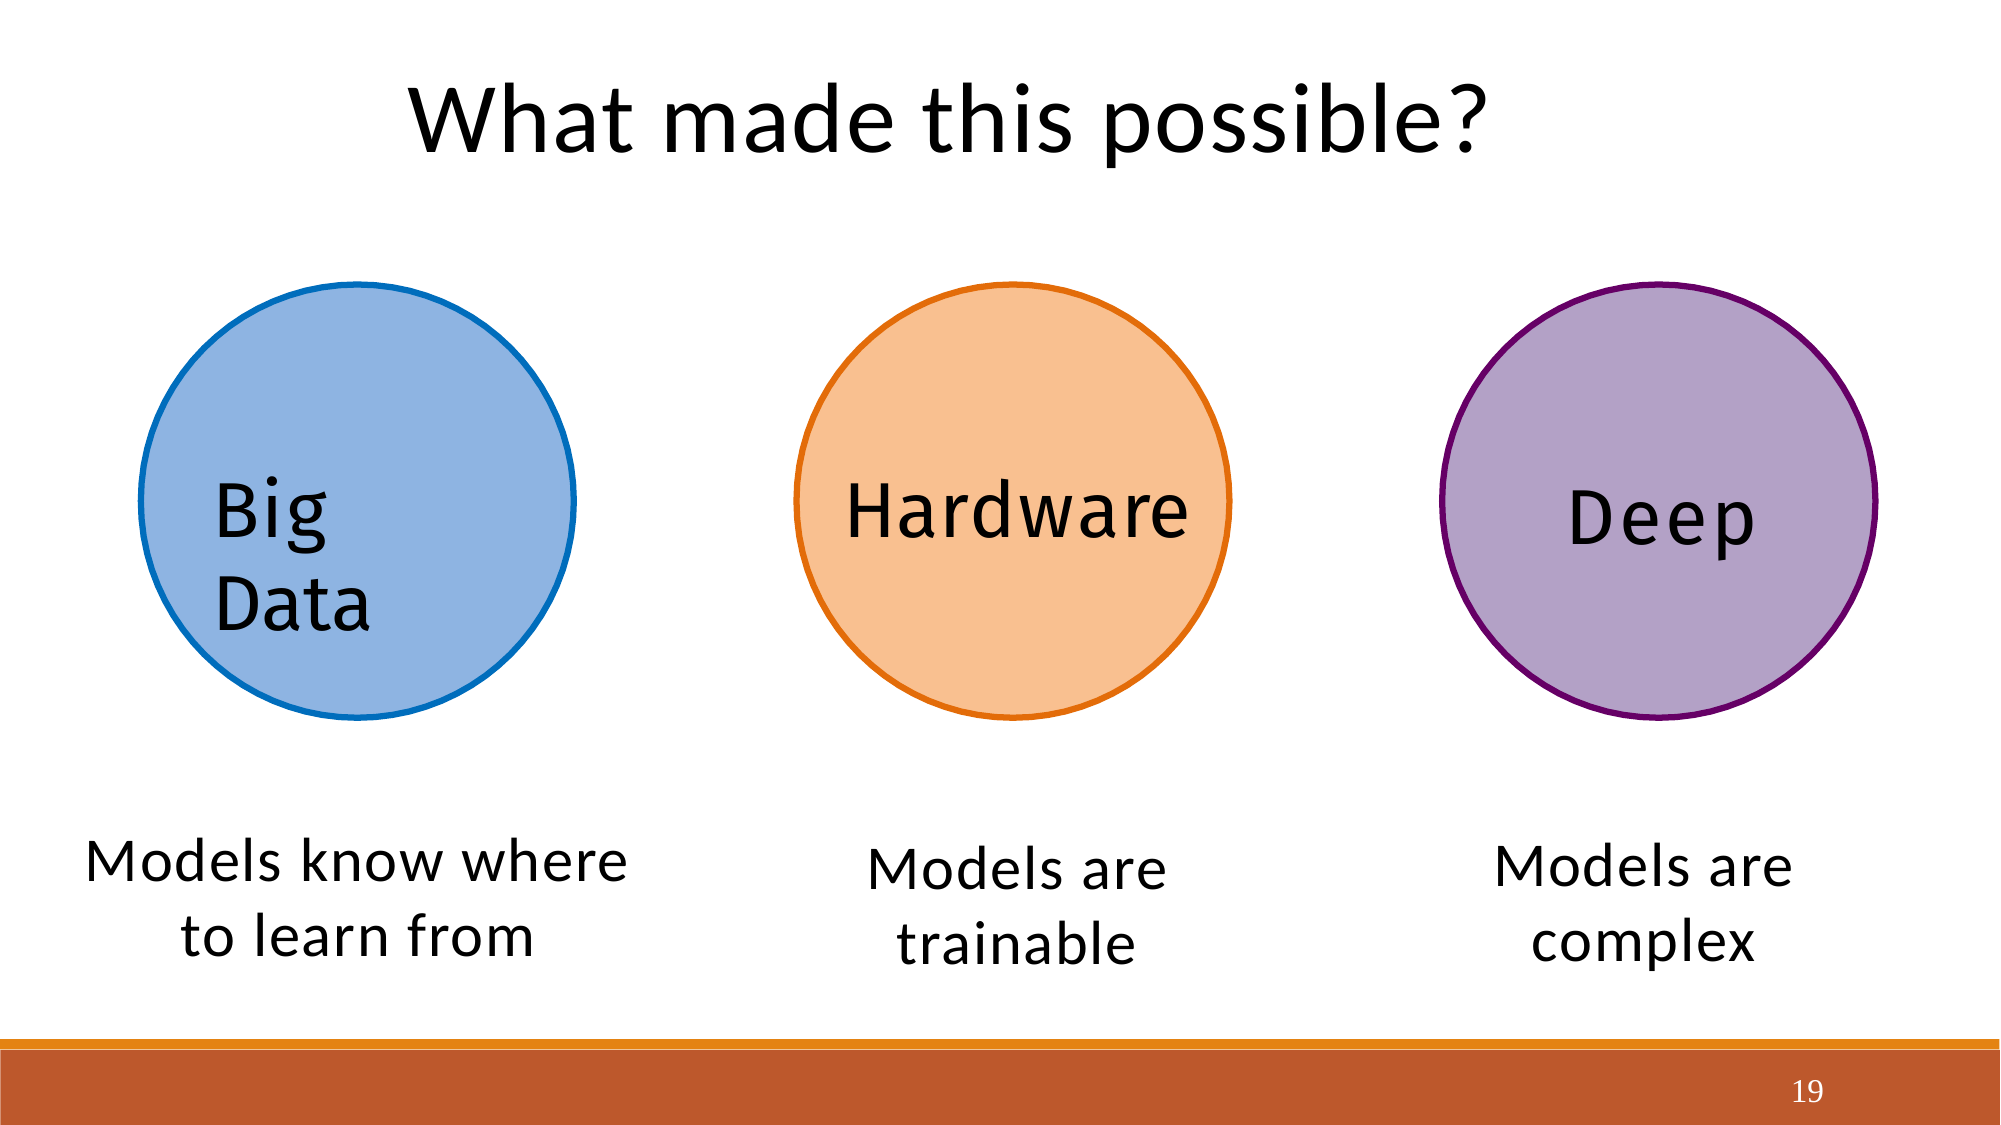

What made this possible?

Big Data
Hardware
Deep
Models know where to learn from
Models are
complex
Models are
trainable
19